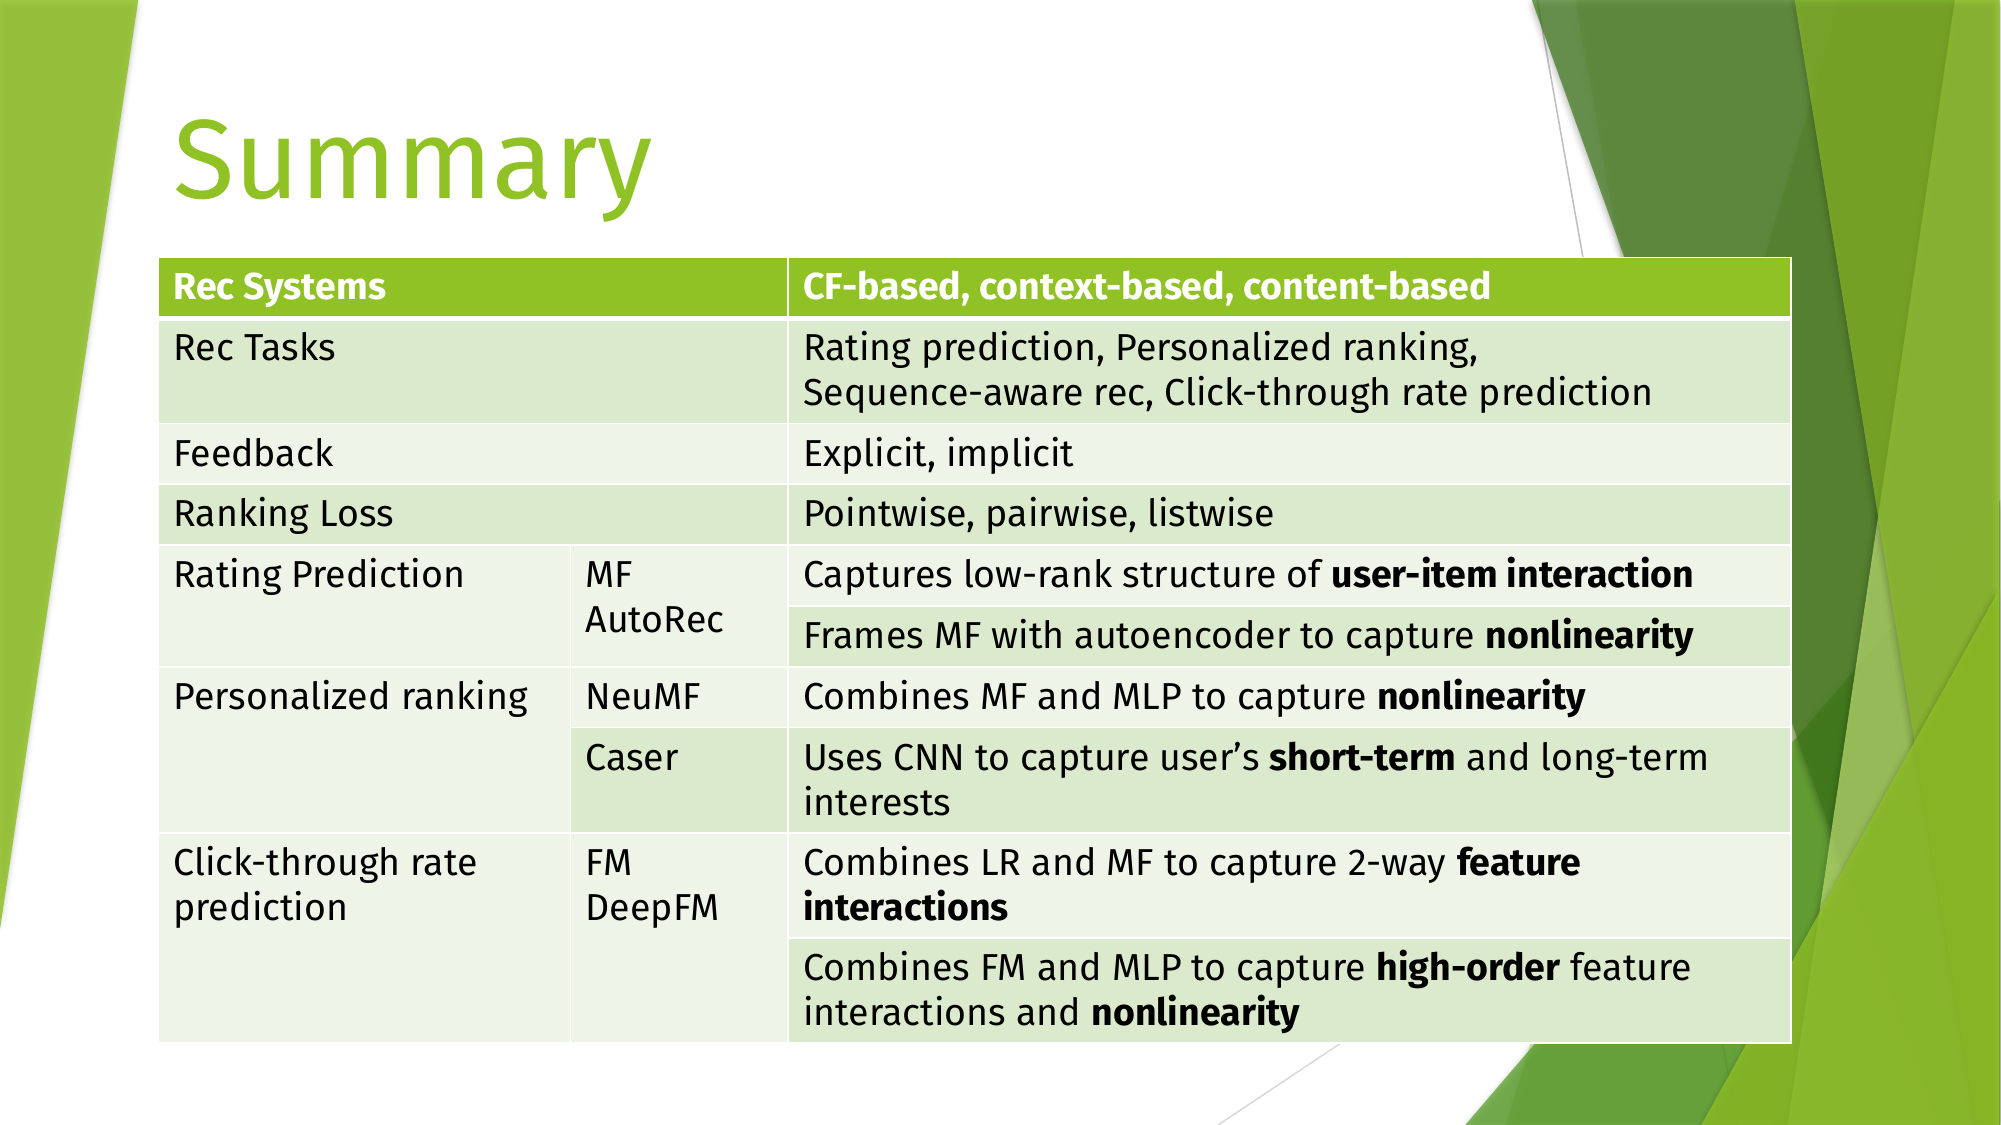

# Summary
| Rec Systems | Rec Systems | CF-based, context-based, content-based |
| --- | --- | --- |
| Rec Tasks | Rec Tasks | Rating prediction, Personalized ranking, Sequence-aware rec, Click-through rate prediction |
| Feedback | Feedback | Explicit, implicit |
| Ranking Loss | Ranking Loss | Pointwise, pairwise, listwise |
| Rating Prediction | MF AutoRec | Captures low-rank structure of user-item interaction |
|  | AutoRec | Frames MF with autoencoder to capture nonlinearity |
| Personalized ranking | NeuMF | Combines MF and MLP to capture nonlinearity |
| Sequence-aware rec | Caser | Uses CNN to capture user’s short-term and long-term interests |
| Click-through rate prediction | FM DeepFM | Combines LR and MF to capture 2-way feature interactions |
|  | DeepFM | Combines FM and MLP to capture high-order feature interactions and nonlinearity |

54